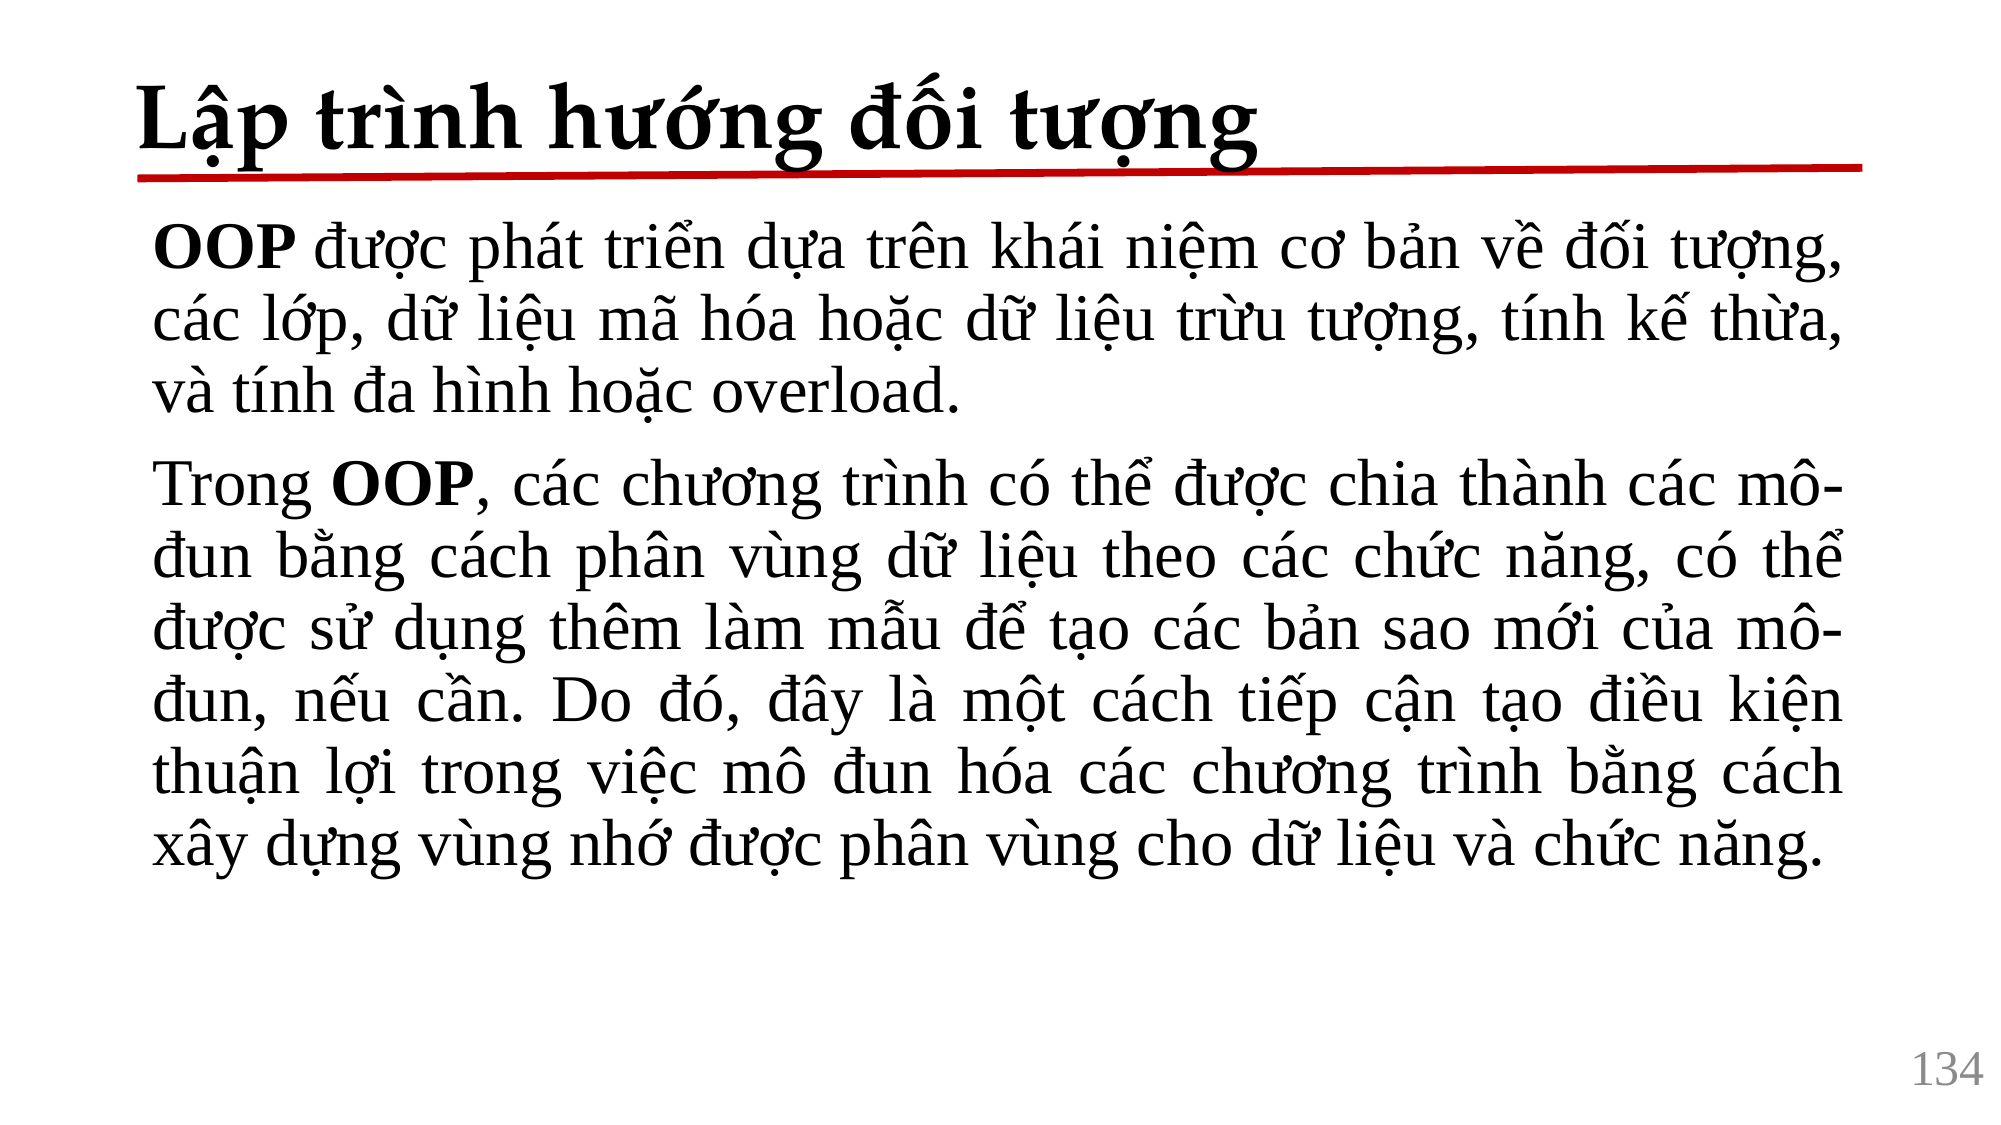

# Lập trình hướng đối tượng
OOP được phát triển dựa trên khái niệm cơ bản về đối tượng, các lớp, dữ liệu mã hóa hoặc dữ liệu trừu tượng, tính kế thừa, và tính đa hình hoặc overload.
Trong OOP, các chương trình có thể được chia thành các mô-đun bằng cách phân vùng dữ liệu theo các chức năng, có thể được sử dụng thêm làm mẫu để tạo các bản sao mới của mô-đun, nếu cần. Do đó, đây là một cách tiếp cận tạo điều kiện thuận lợi trong việc mô đun hóa các chương trình bằng cách xây dựng vùng nhớ được phân vùng cho dữ liệu và chức năng.
134